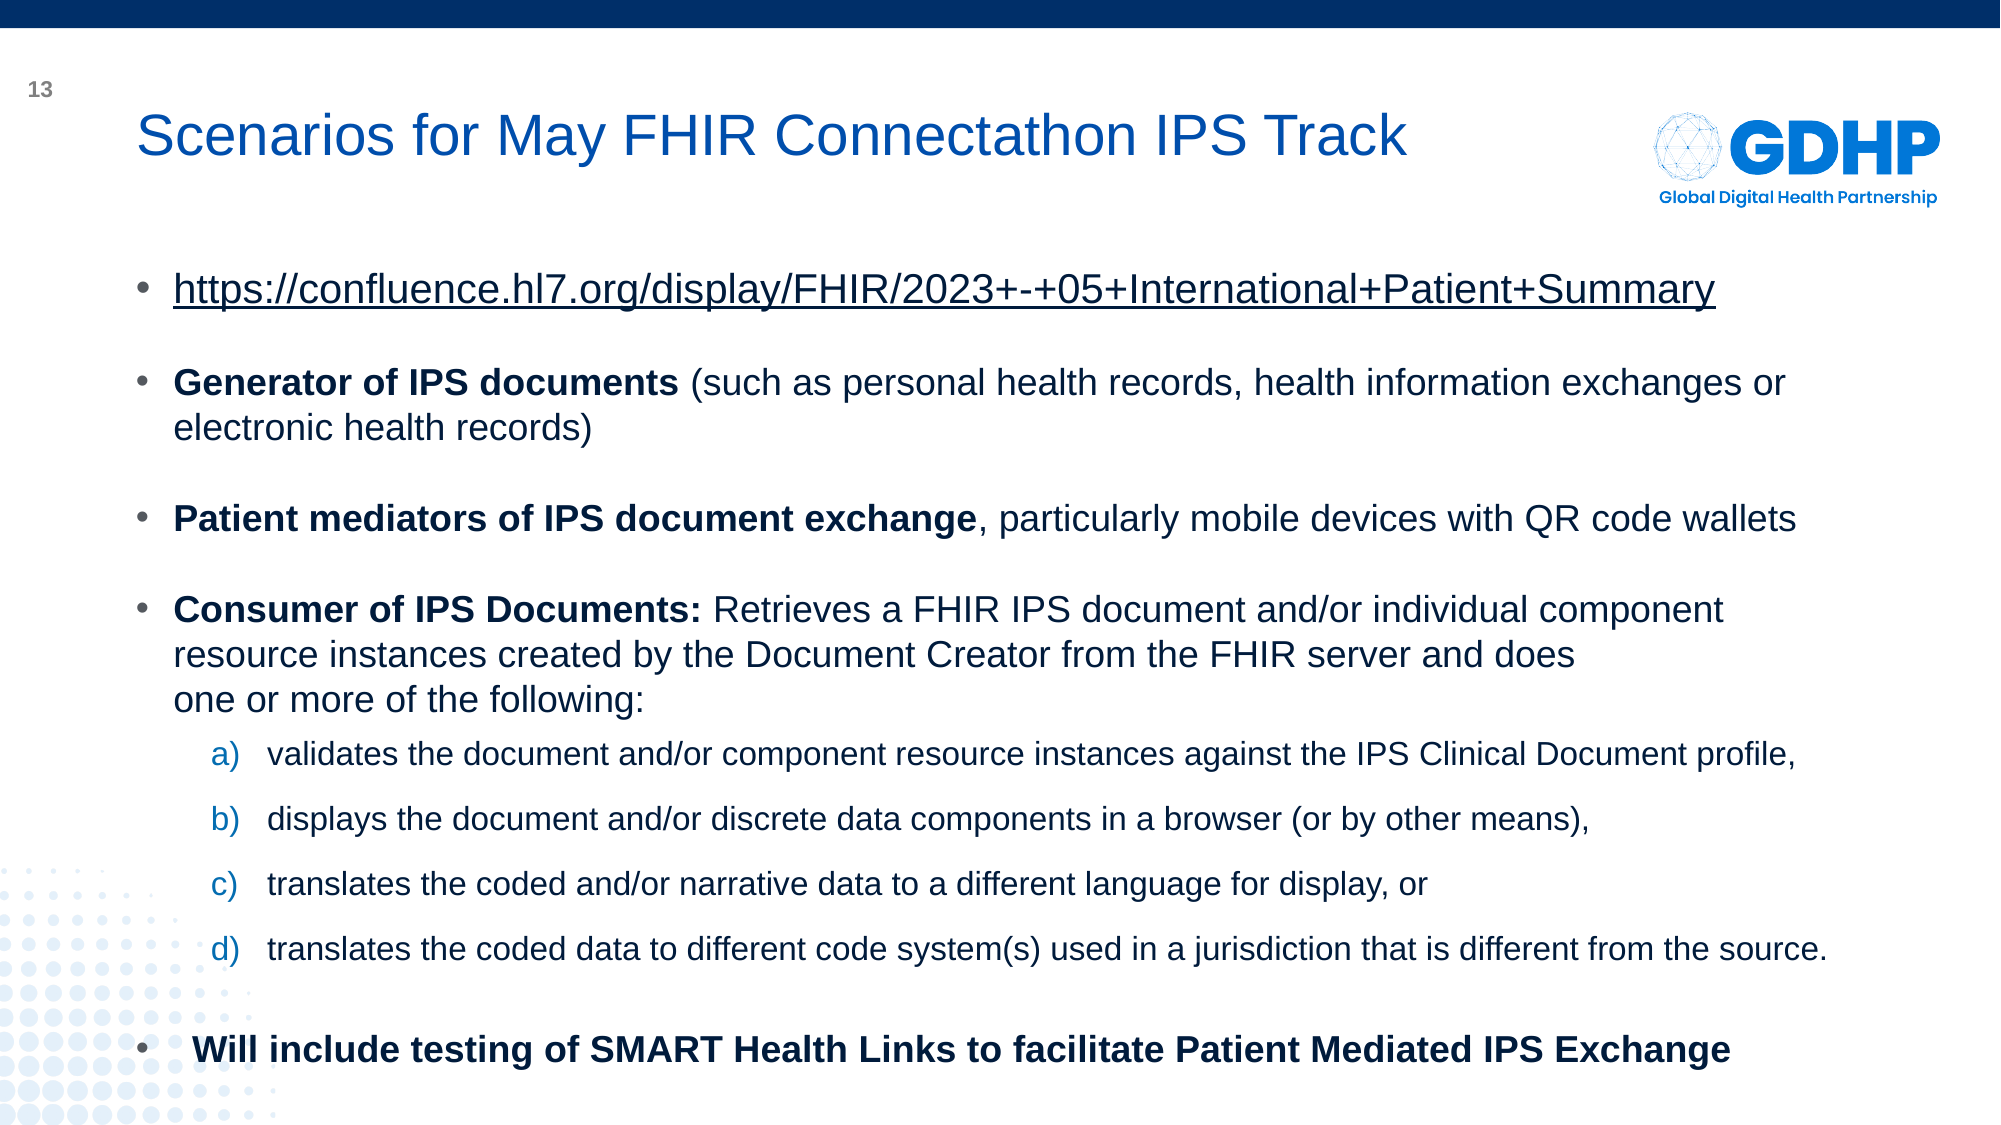

# Scenarios for May FHIR Connectathon IPS Track
https://confluence.hl7.org/display/FHIR/2023+-+05+International+Patient+Summary
Generator of IPS documents (such as personal health records, health information exchanges or electronic health records)
Patient mediators of IPS document exchange, particularly mobile devices with QR code wallets
Consumer of IPS Documents: Retrieves a FHIR IPS document and/or individual component resource instances created by the Document Creator from the FHIR server and does
one or more of the following:
validates the document and/or component resource instances against the IPS Clinical Document profile,
displays the document and/or discrete data components in a browser (or by other means),
translates the coded and/or narrative data to a different language for display, or
translates the coded data to different code system(s) used in a jurisdiction that is different from the source.
Will include testing of SMART Health Links to facilitate Patient Mediated IPS Exchange